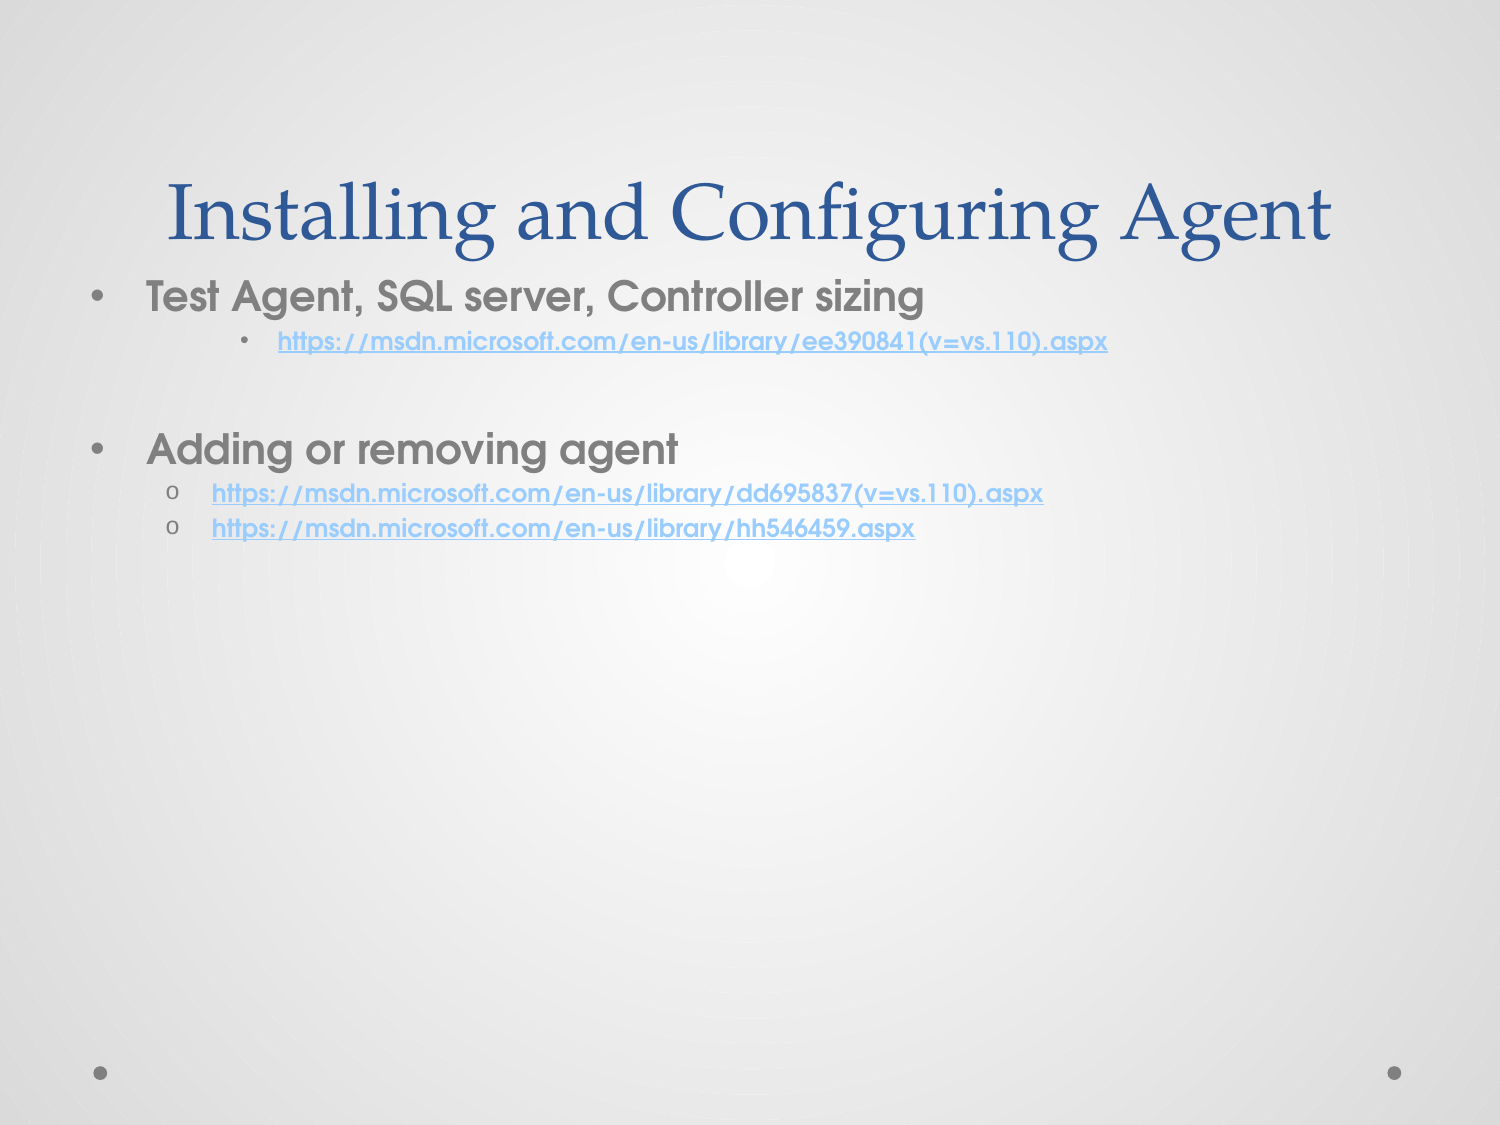

# Installing and Configuring Agent
Test Agent, SQL server, Controller sizing
https://msdn.microsoft.com/en-us/library/ee390841(v=vs.110).aspx

Adding or removing agent
https://msdn.microsoft.com/en-us/library/dd695837(v=vs.110).aspx
https://msdn.microsoft.com/en-us/library/hh546459.aspx